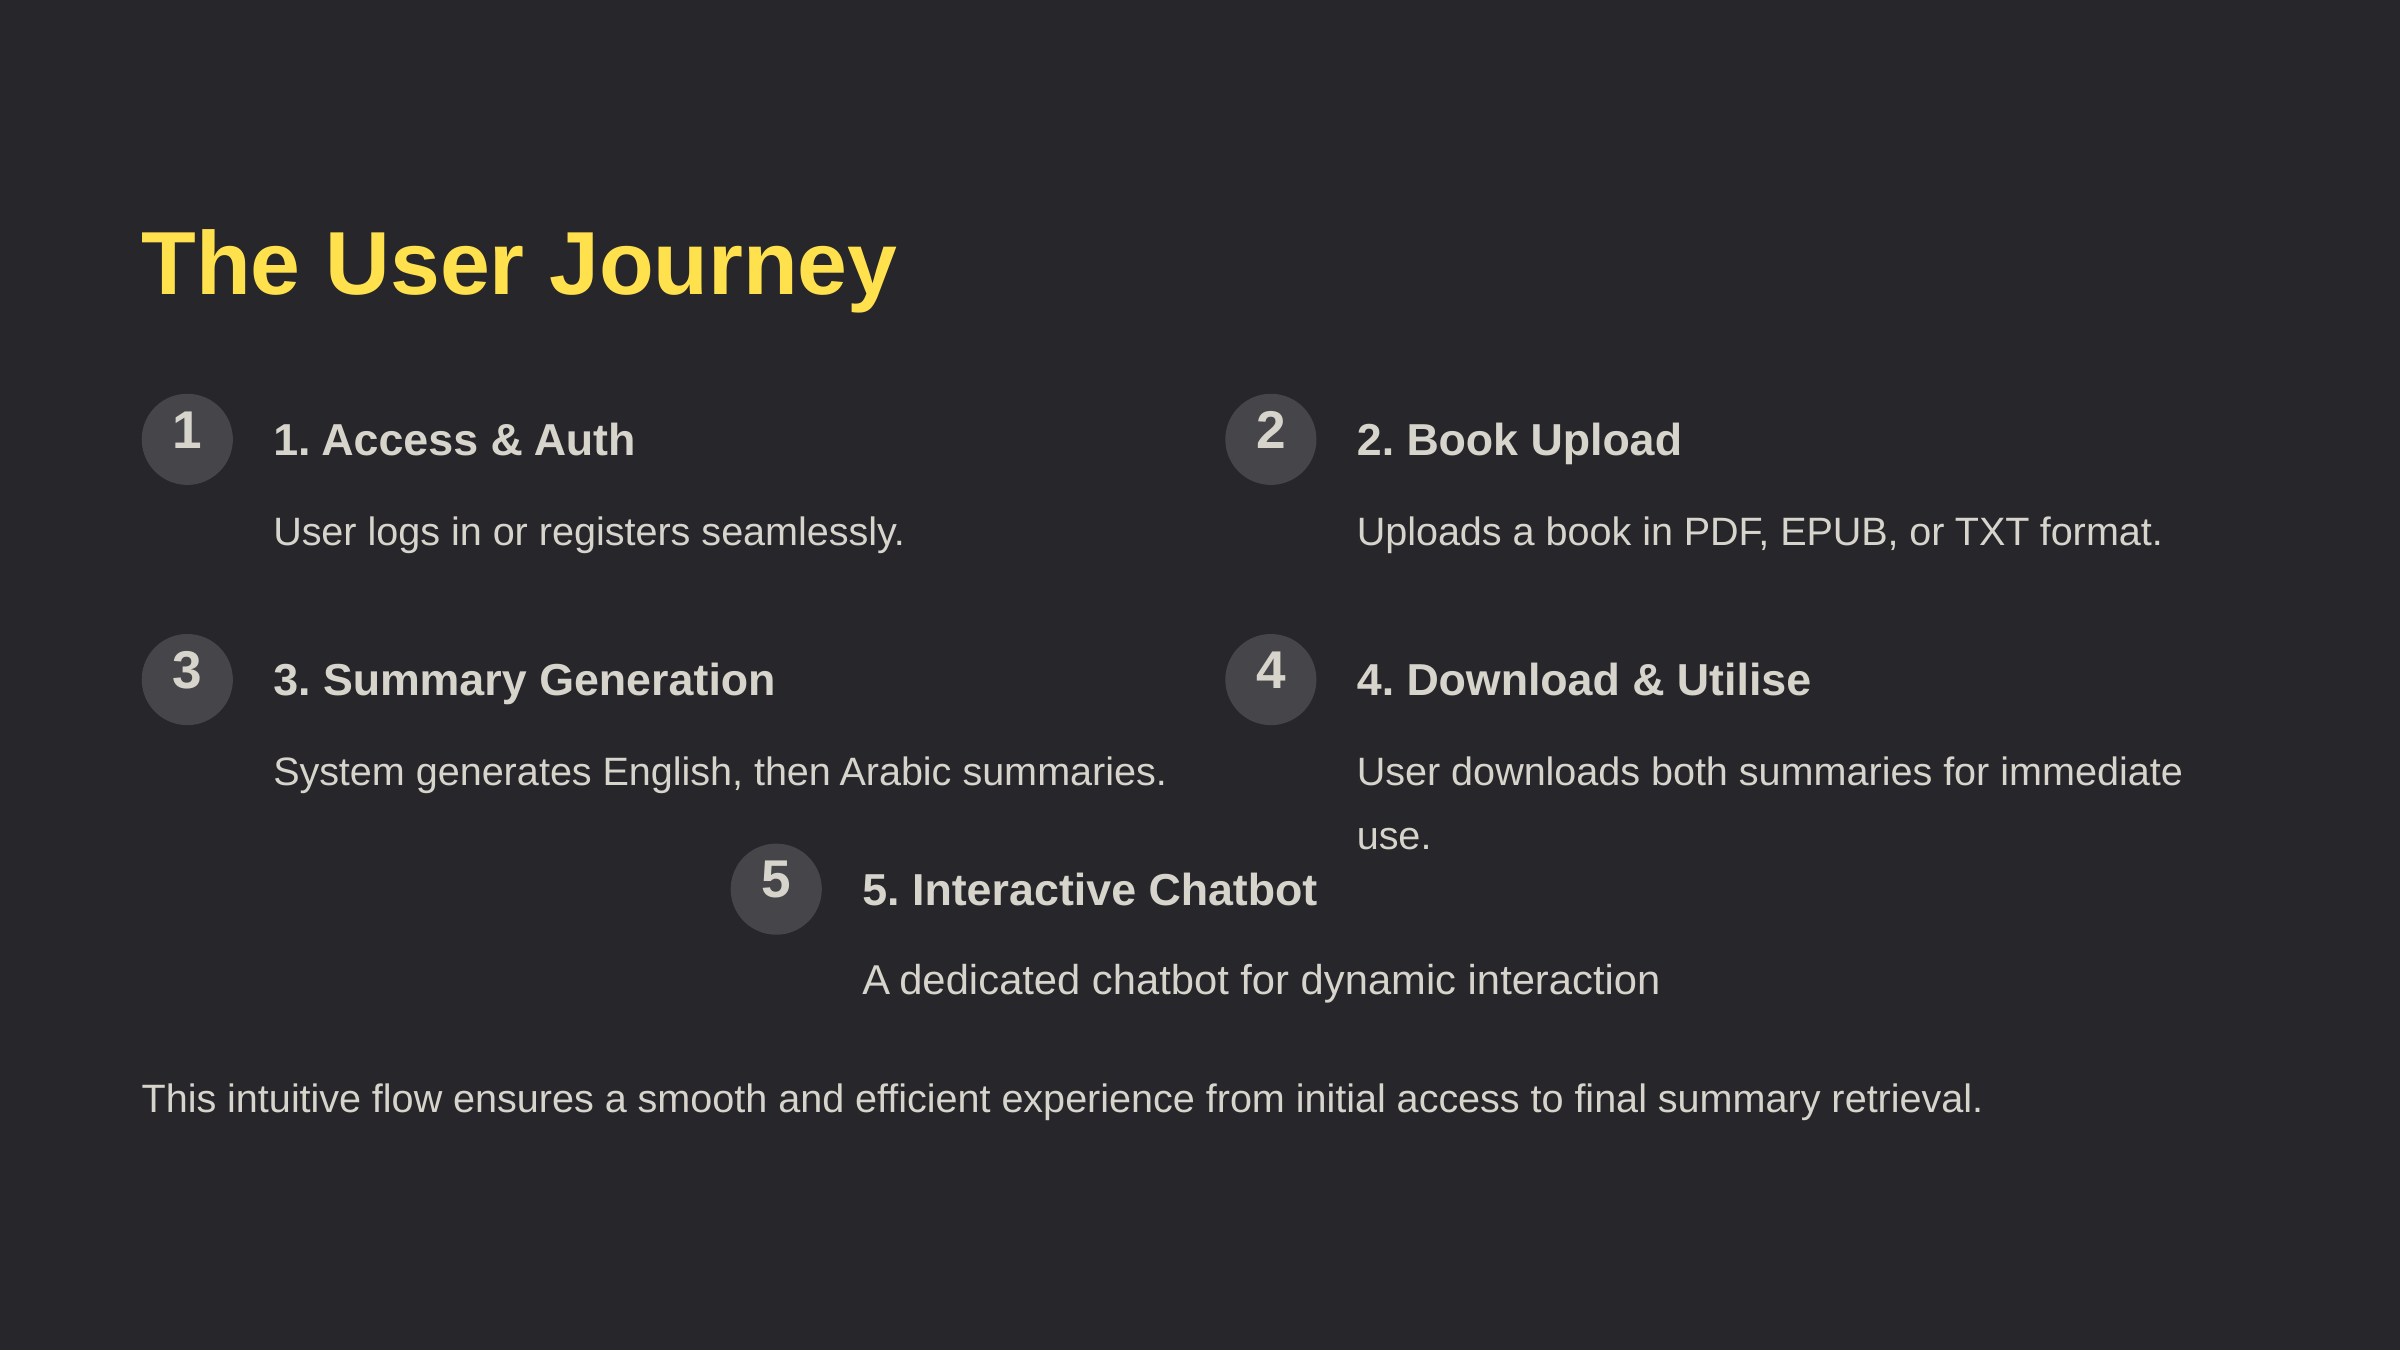

The User Journey

1
2
1. Access & Auth
2. Book Upload
User logs in or registers seamlessly.
Uploads a book in PDF, EPUB, or TXT format.

3
4
3. Summary Generation
4. Download & Utilise
System generates English, then Arabic summaries.
User downloads both summaries for immediate use.

5
5. Interactive Chatbot
A dedicated chatbot for dynamic interaction
This intuitive flow ensures a smooth and efficient experience from initial access to final summary retrieval.